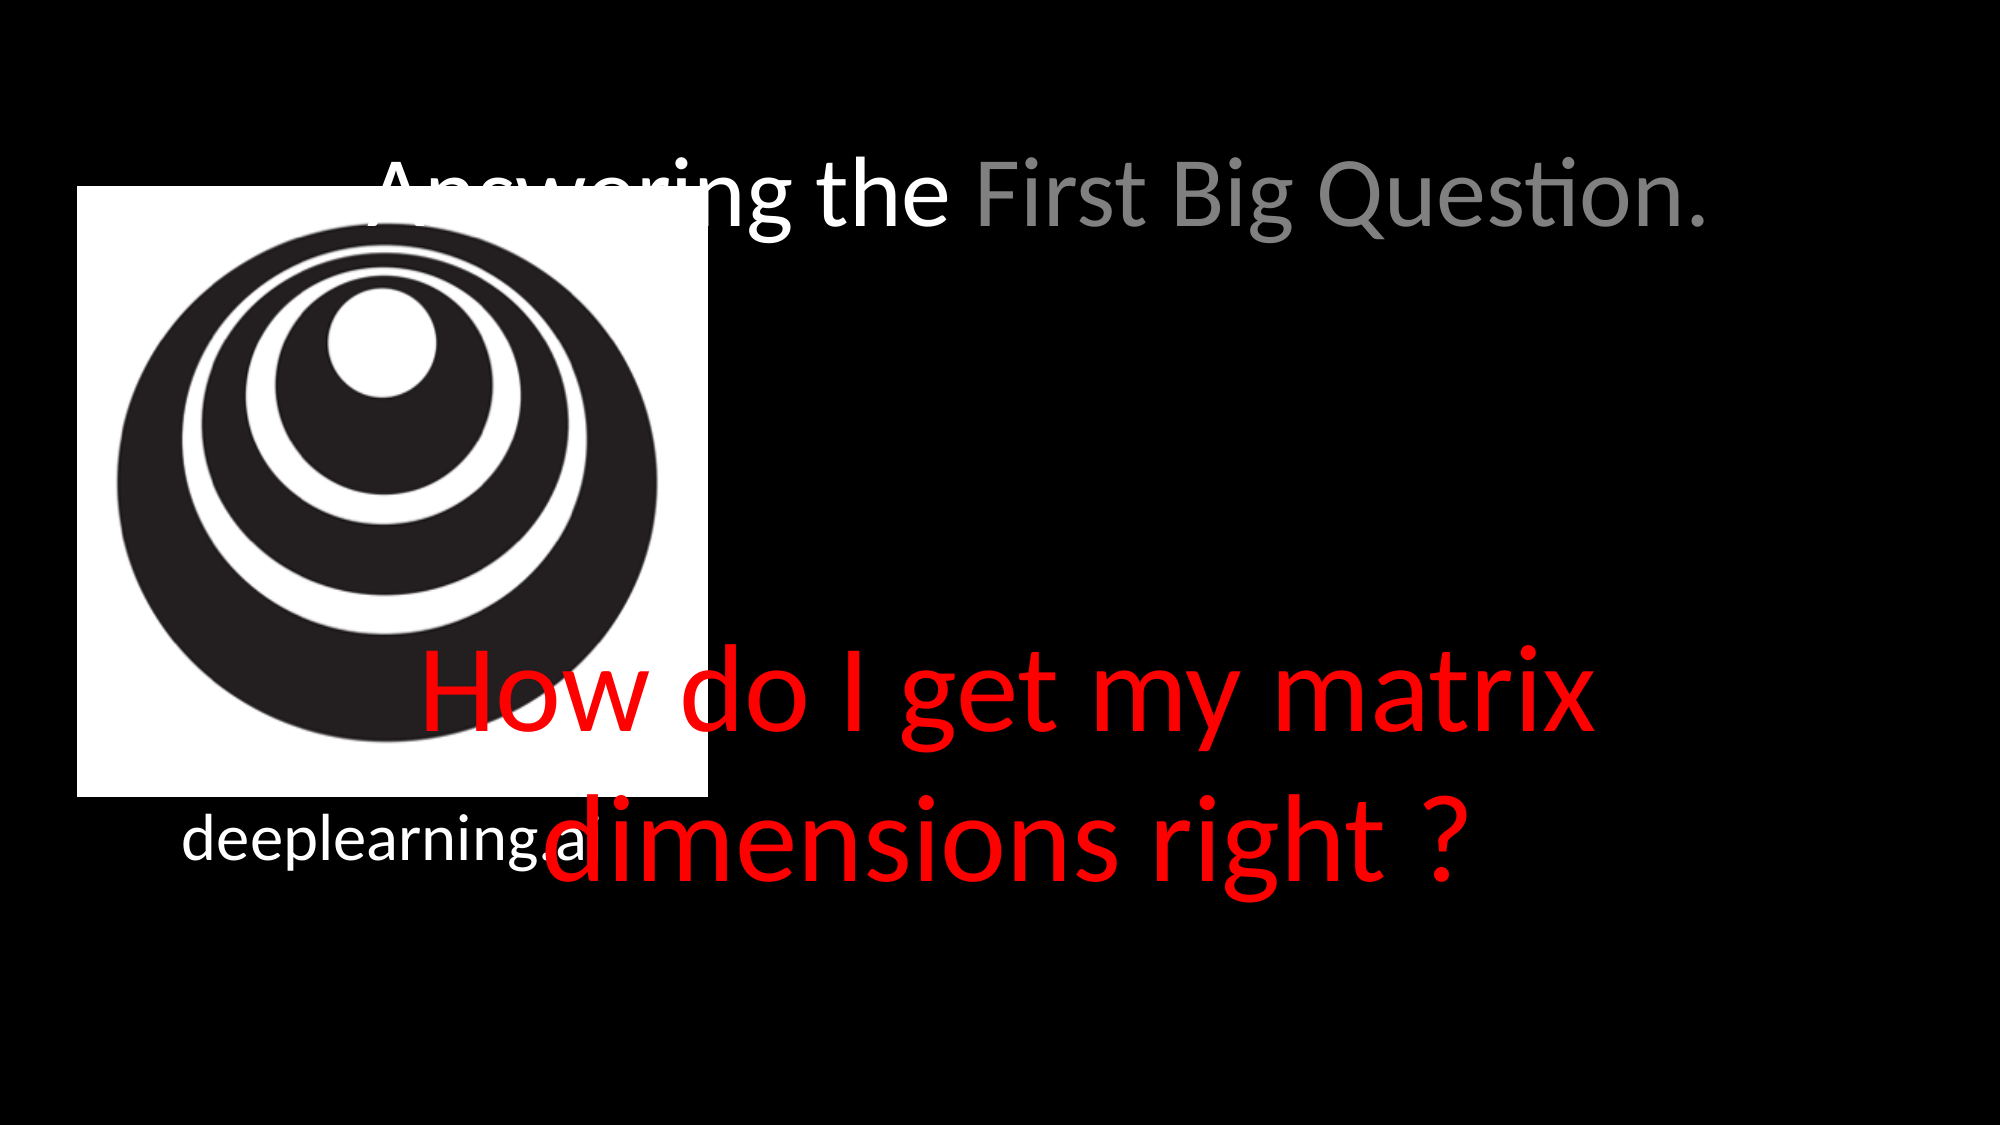

Answering the First Big Question.
How do I get my matrix
dimensions right ?